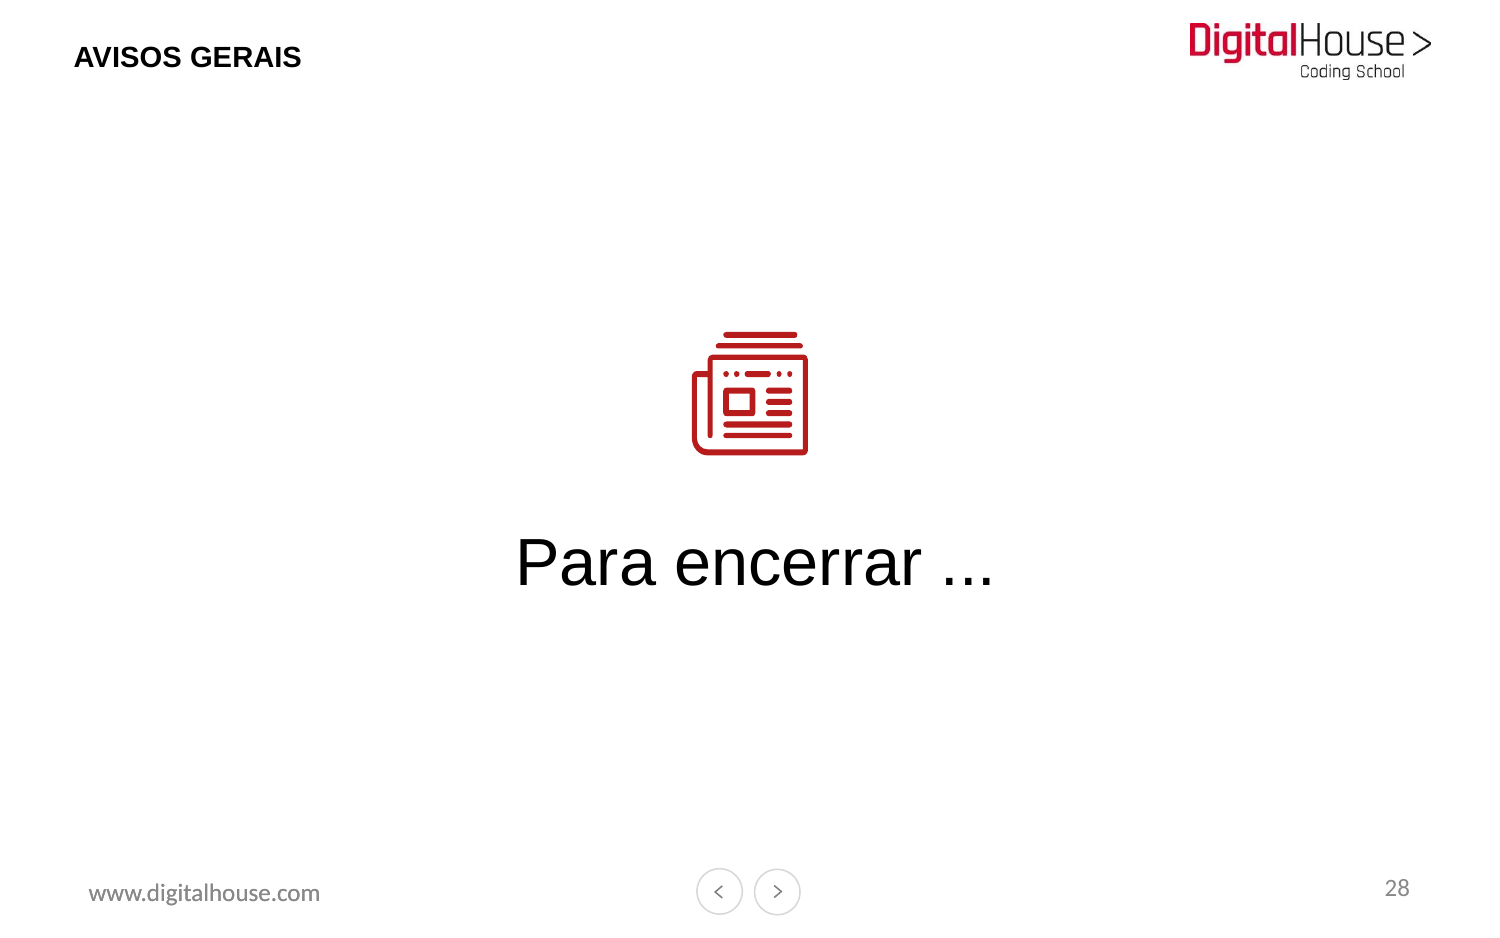

AVISOS GERAIS

# Para encerrar ...
28